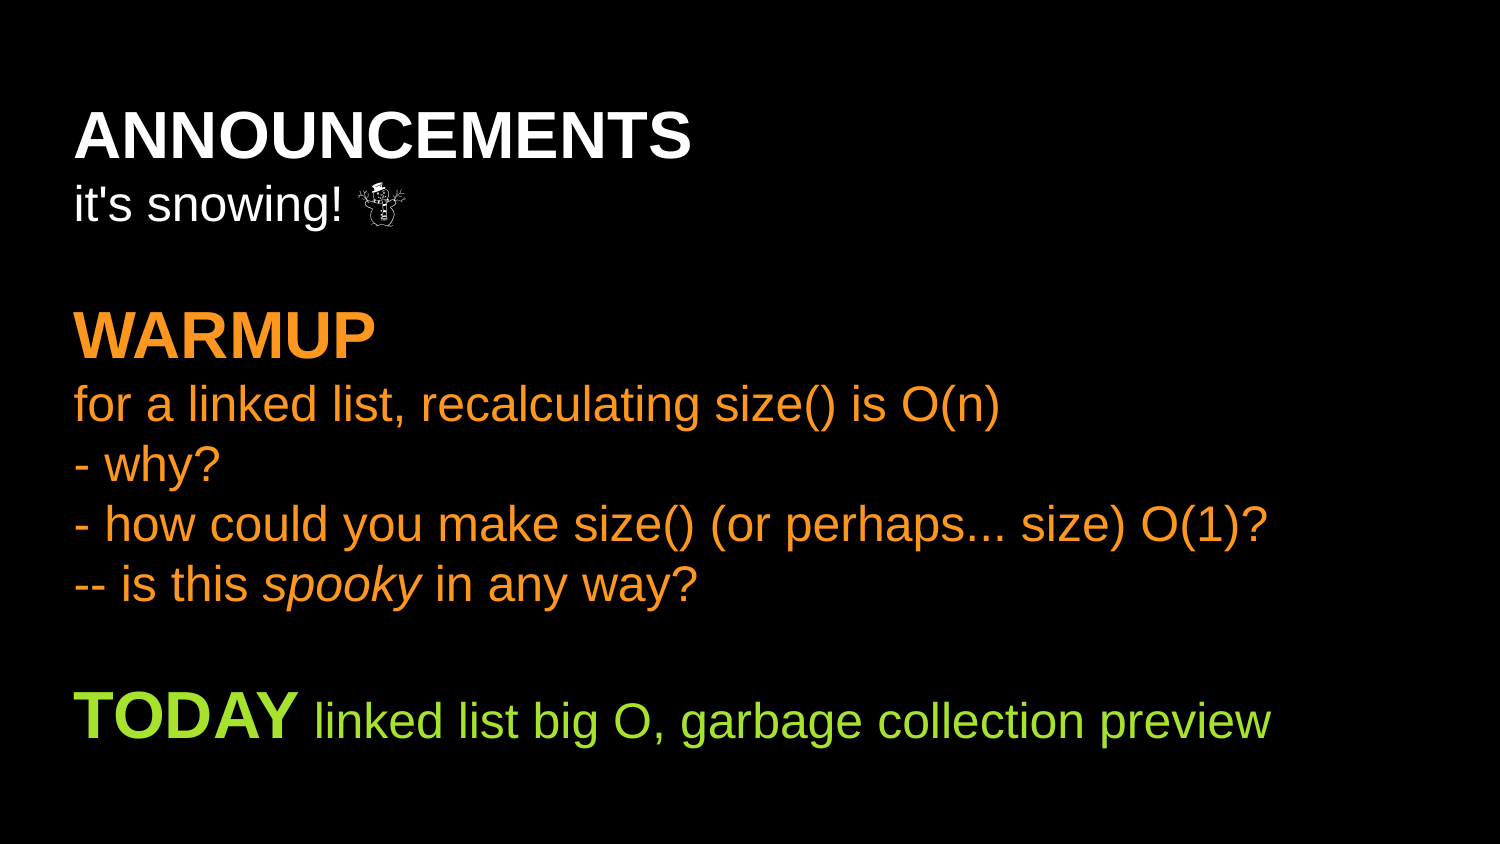

ANNOUNCEMENTS
it's snowing! ☃️
WARMUP
for a linked list, recalculating size() is O(n)
- why?
- how could you make size() (or perhaps... size) O(1)?
-- is this spooky in any way?👻
TODAY linked list big O, garbage collection preview 🚛